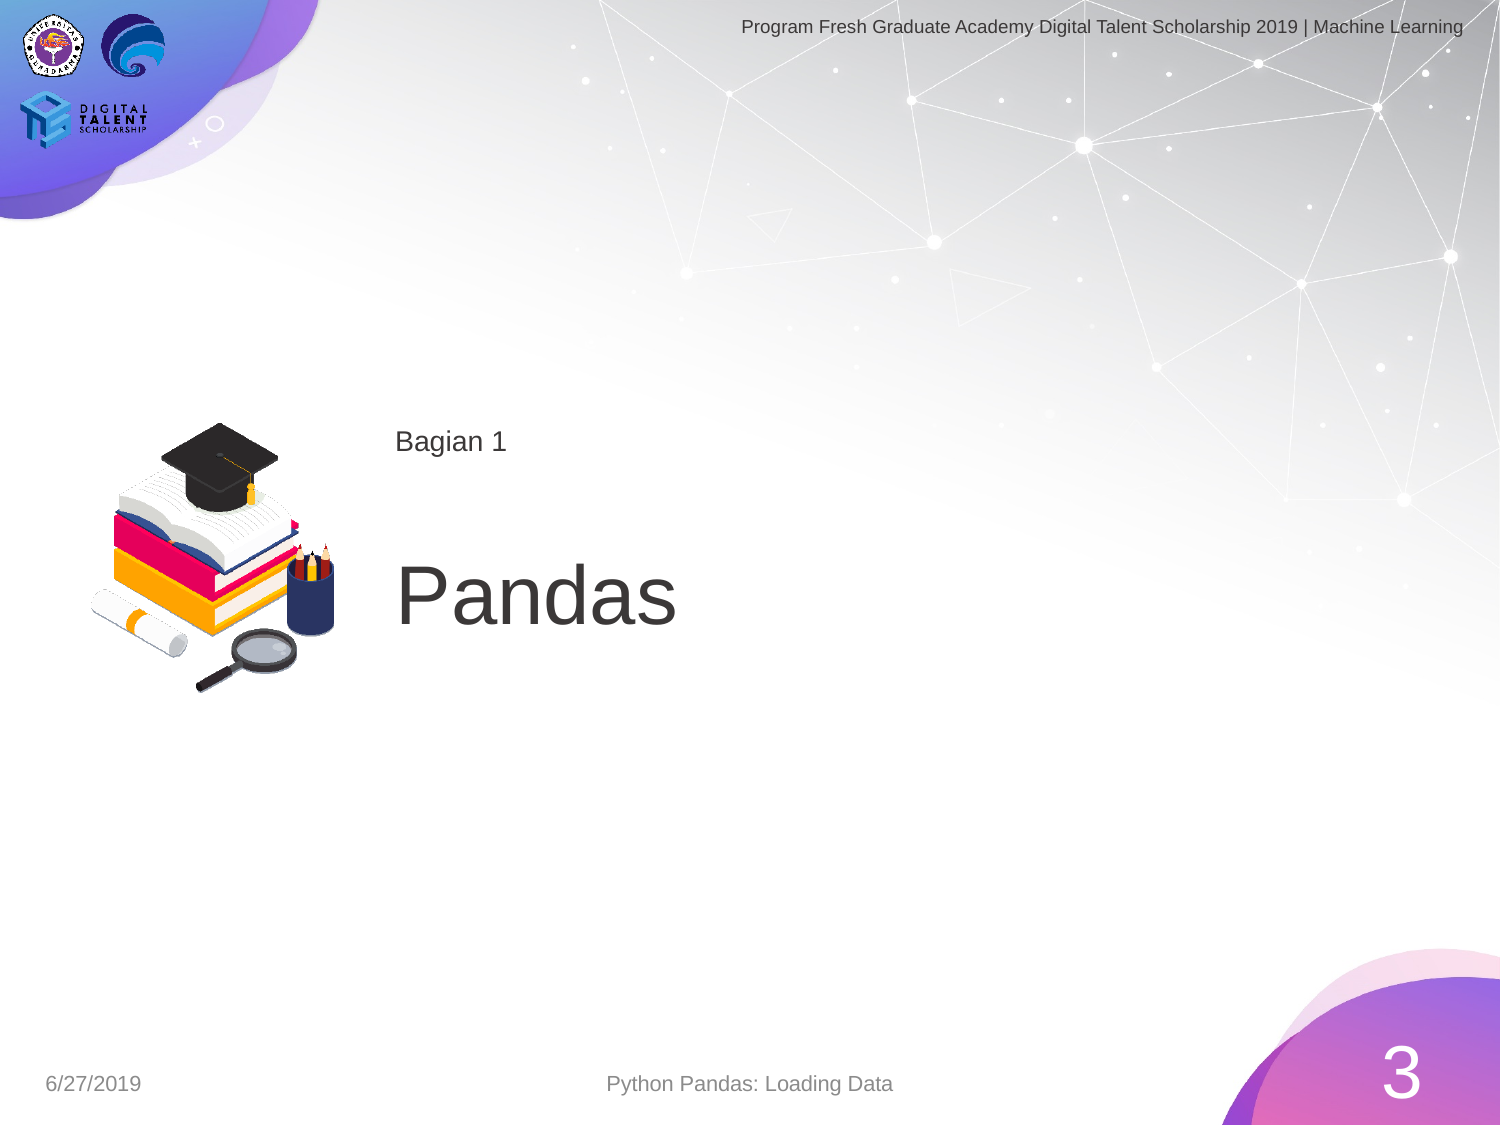

Bagian 1
# Pandas
3
6/27/2019
Python Pandas: Loading Data